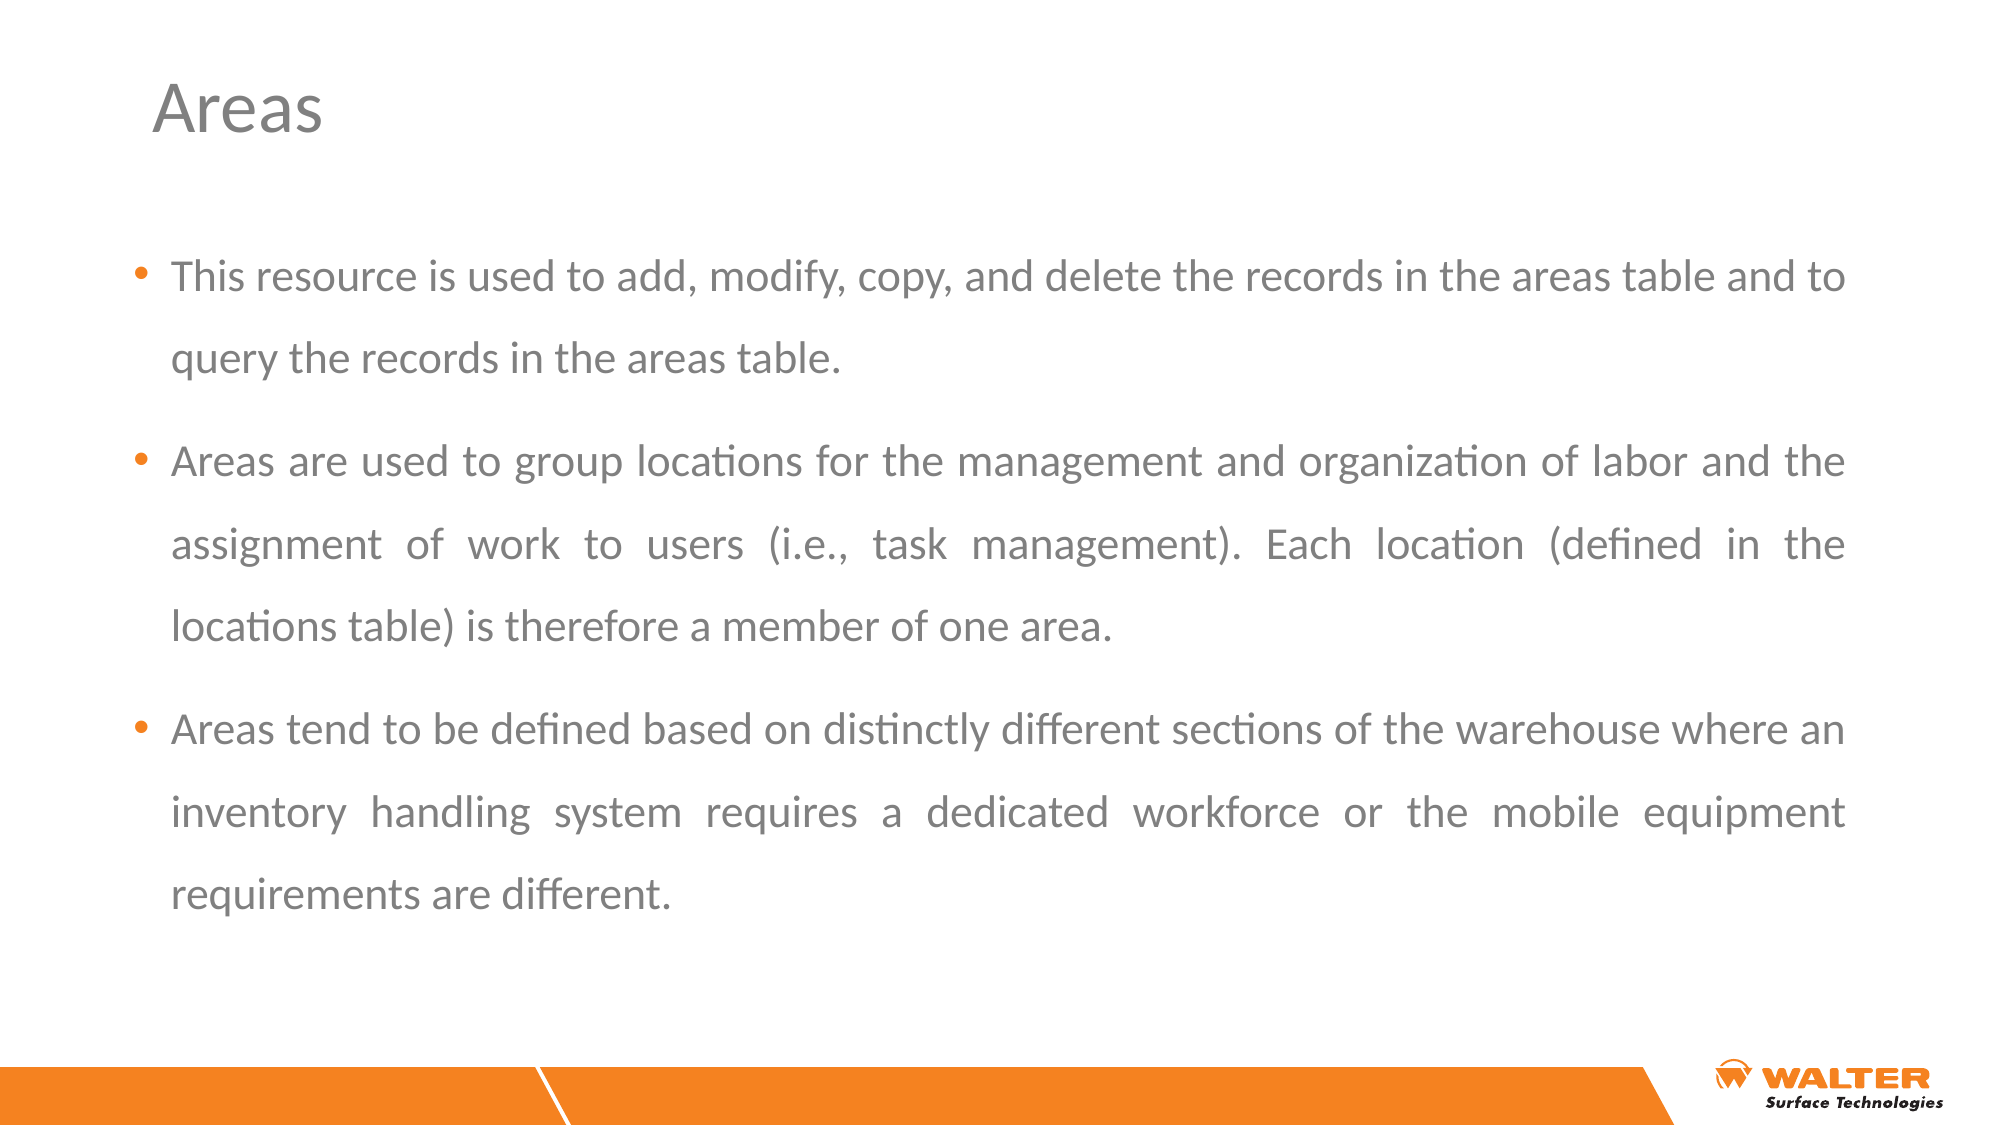

# Areas
This resource is used to add, modify, copy, and delete the records in the areas table and to query the records in the areas table.
Areas are used to group locations for the management and organization of labor and the assignment of work to users (i.e., task management). Each location (defined in the locations table) is therefore a member of one area.
Areas tend to be defined based on distinctly different sections of the warehouse where an inventory handling system requires a dedicated workforce or the mobile equipment requirements are different.